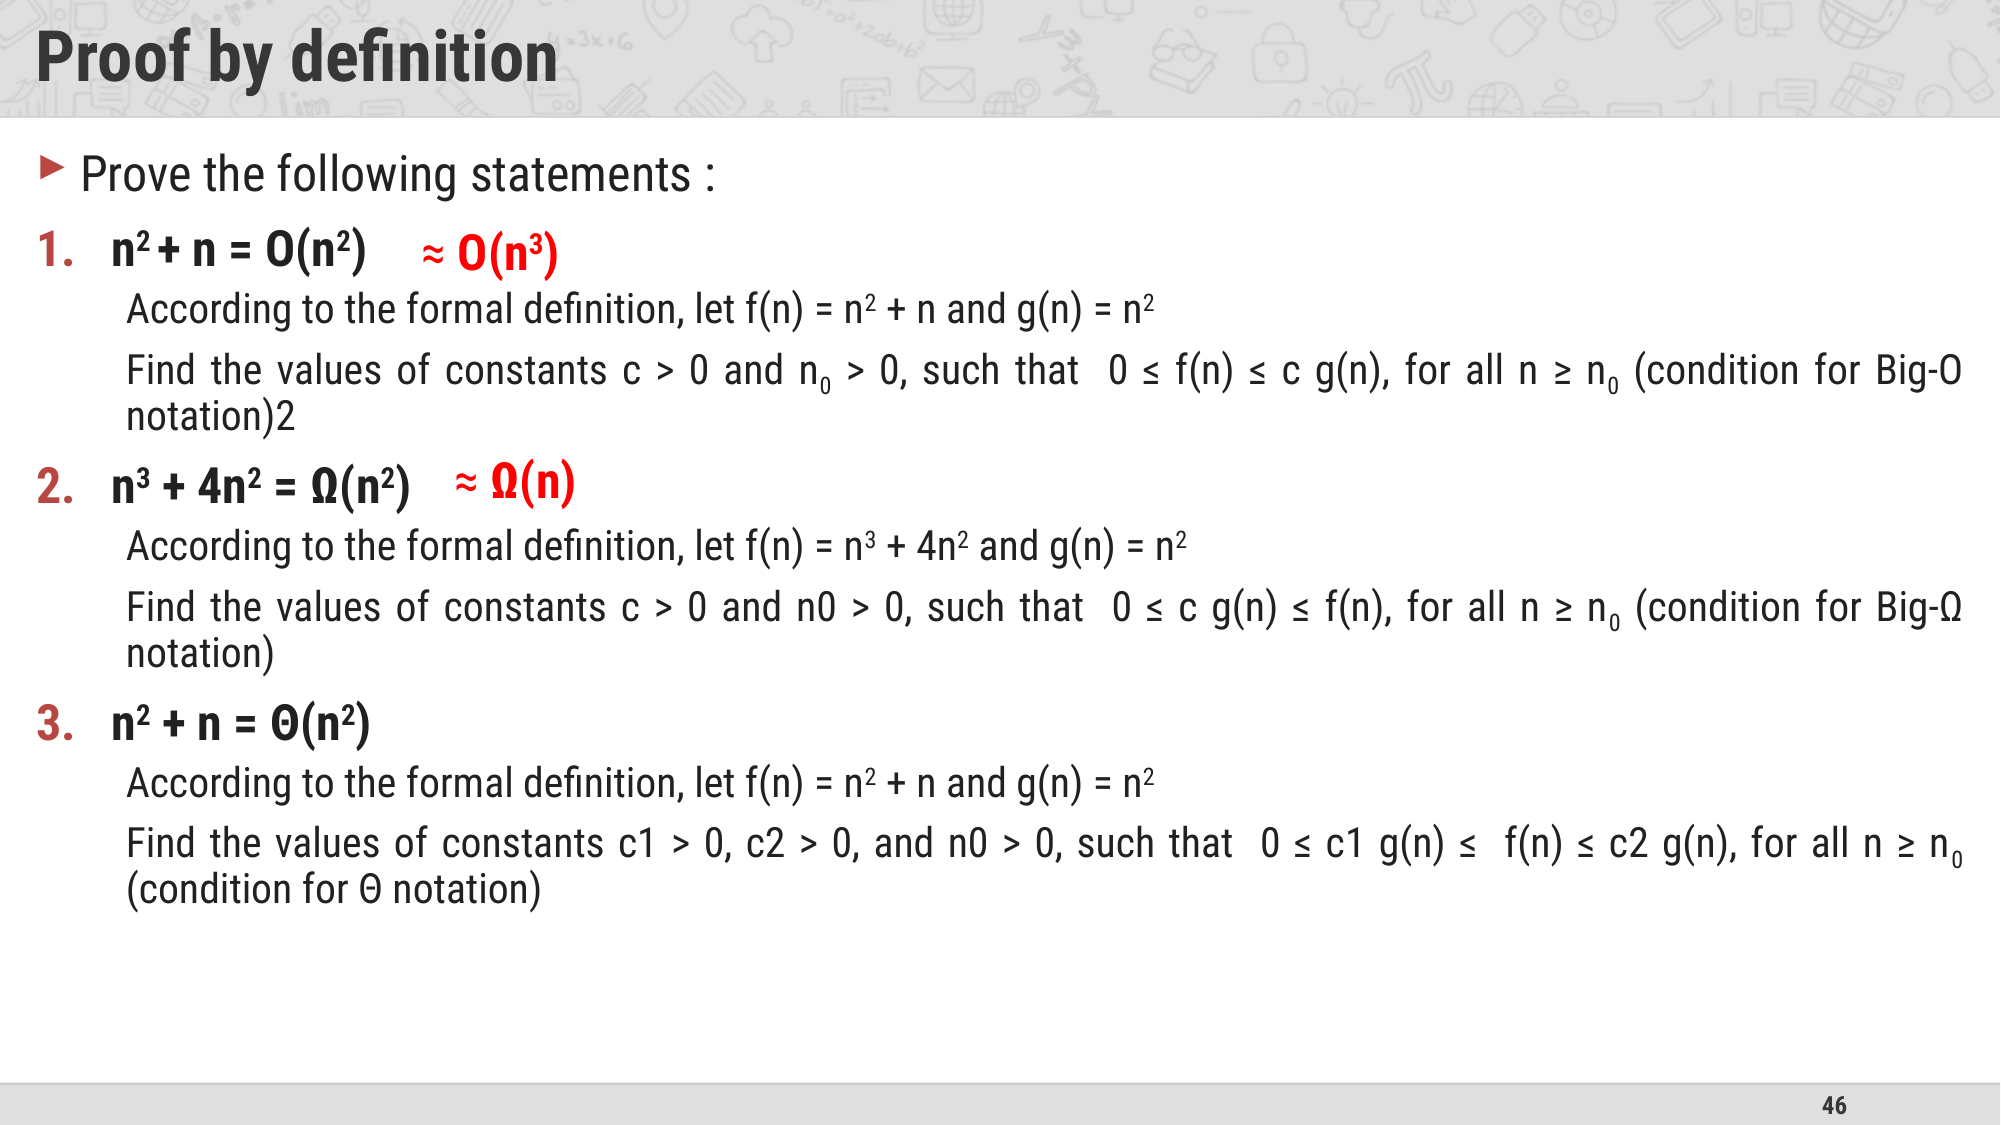

# Proof by definition
Prove the following statements :
n2 + n = O(n2)
According to the formal definition, let f(n) = n2 + n and g(n) = n2
Find the values of constants c > 0 and n0 > 0, such that  0 ≤ f(n) ≤ c g(n), for all n ≥ n0 (condition for Big-O notation)2
n3 + 4n2 = Ω(n2)
According to the formal definition, let f(n) = n3 + 4n2 and g(n) = n2
Find the values of constants c > 0 and n0 > 0, such that  0 ≤ c g(n) ≤ f(n), for all n ≥ n0 (condition for Big-Ω notation)
n2 + n = Θ(n2)
According to the formal definition, let f(n) = n2 + n and g(n) = n2
Find the values of constants c1 > 0, c2 > 0, and n0 > 0, such that  0 ≤ c1 g(n) ≤  f(n) ≤ c2 g(n), for all n ≥ n0 (condition for Θ notation)

≈ O(n3)

≈ Ω(n)